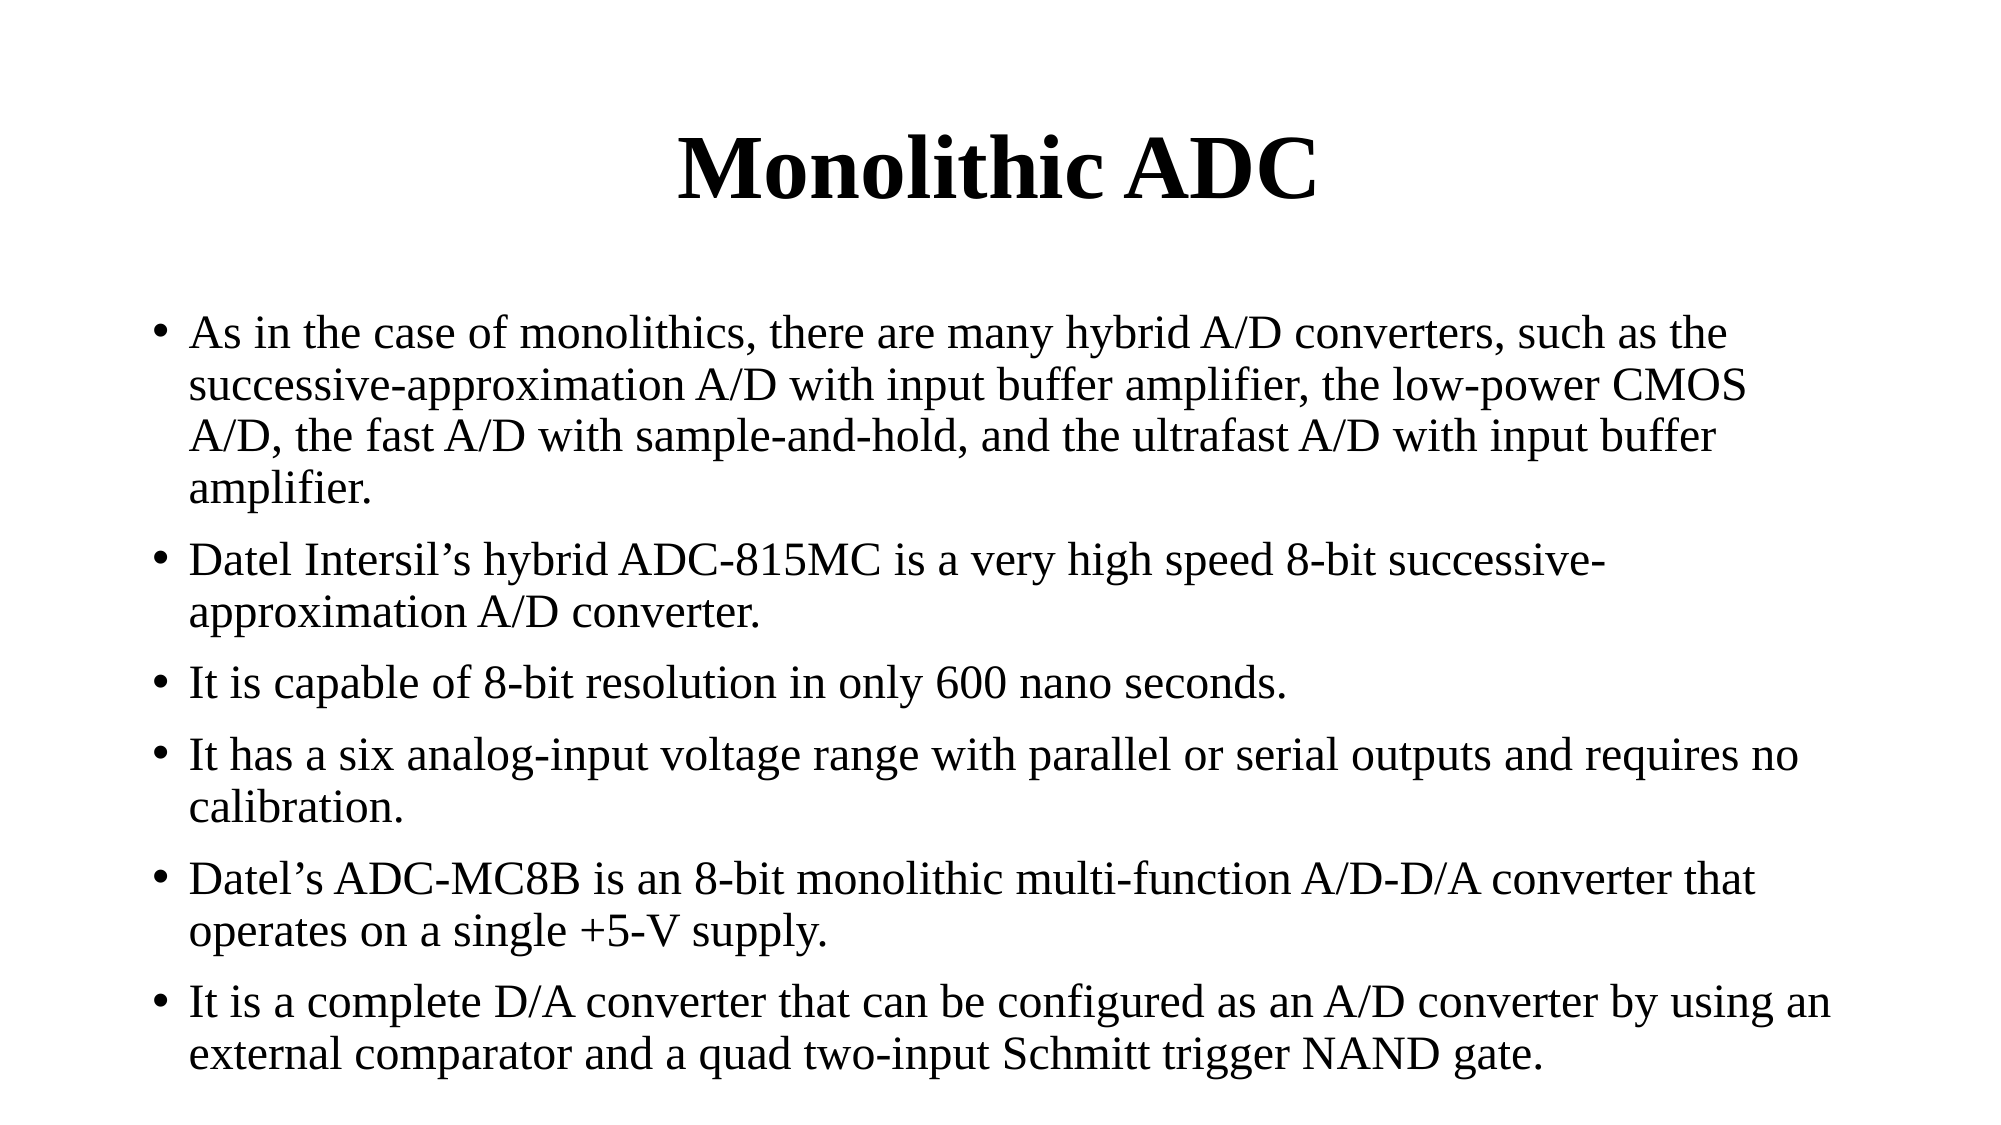

# Monolithic ADC
As in the case of monolithics, there are many hybrid A/D converters, such as the successive-approximation A/D with input buffer amplifier, the low-power CMOS A/D, the fast A/D with sample-and-hold, and the ultrafast A/D with input buffer amplifier.
Datel Intersil’s hybrid ADC-815MC is a very high speed 8-bit successive-approximation A/D converter.
It is capable of 8-bit resolution in only 600 nano seconds.
It has a six analog-input voltage range with parallel or serial outputs and requires no calibration.
Datel’s ADC-MC8B is an 8-bit monolithic multi-function A/D-D/A converter that operates on a single +5-V supply.
It is a complete D/A converter that can be configured as an A/D converter by using an external comparator and a quad two-input Schmitt trigger NAND gate.